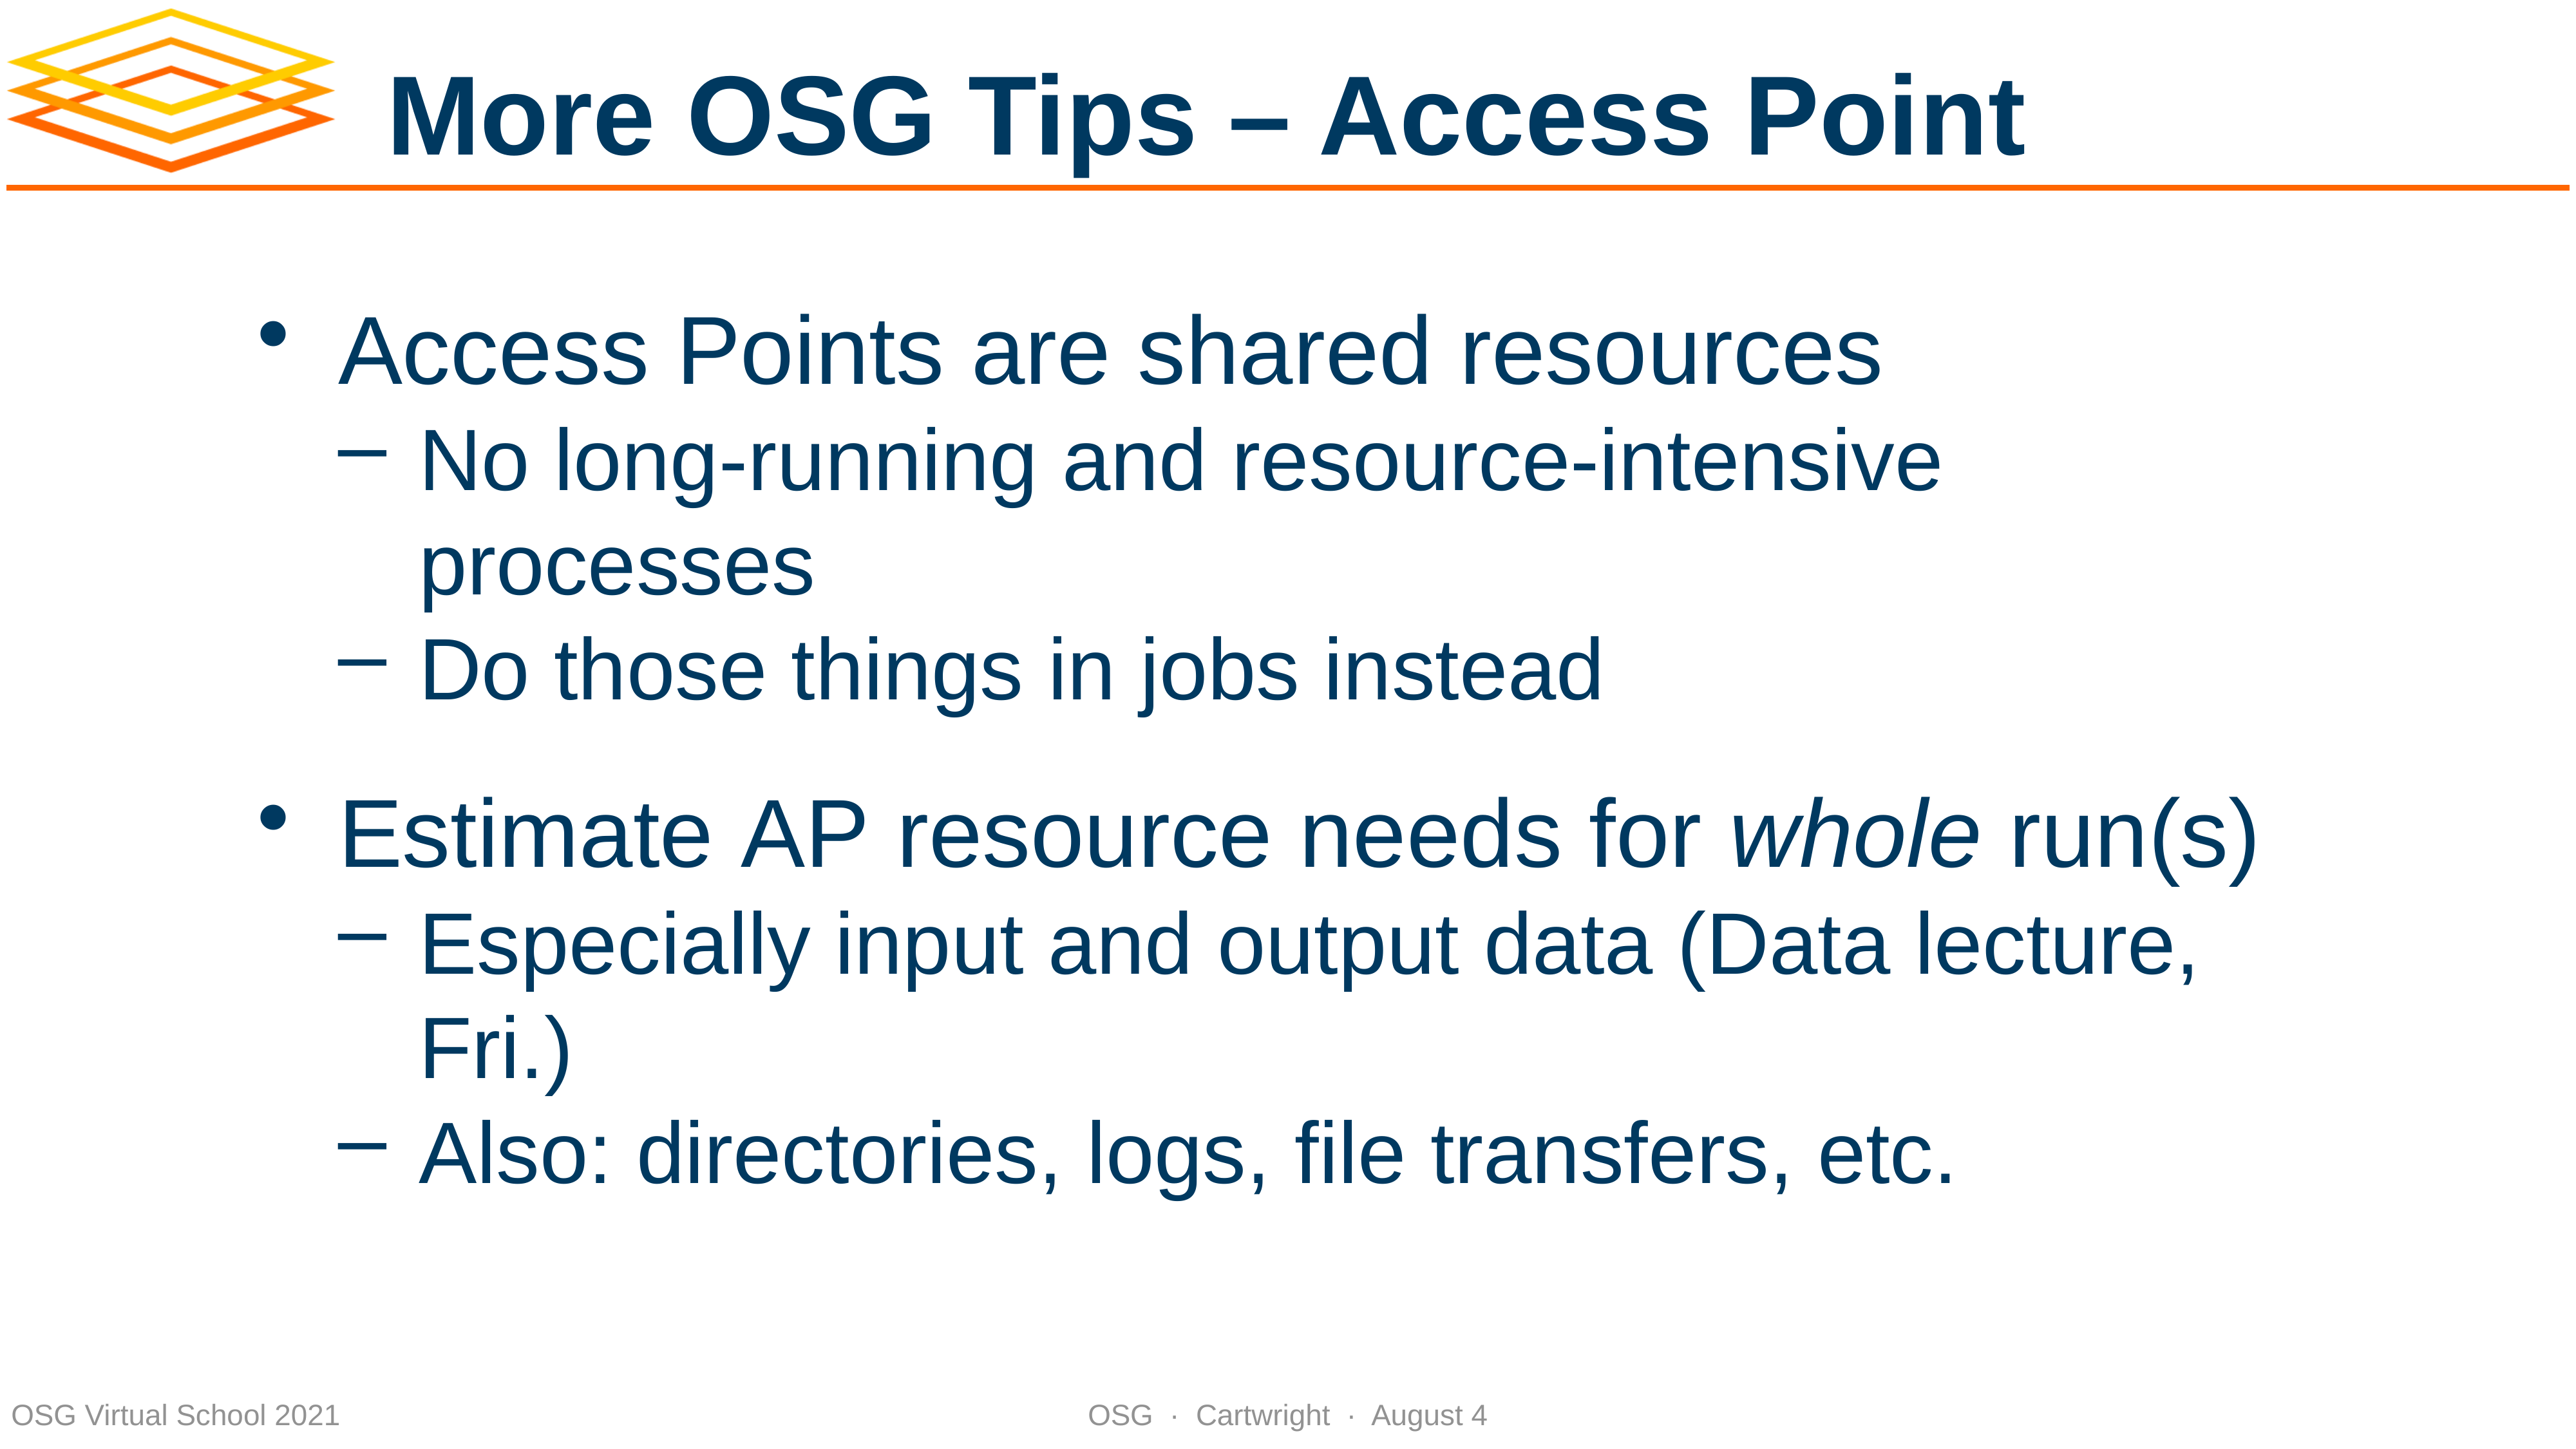

# More OSG Tips – Access Point
Access Points are shared resources
No long-running and resource-intensive processes
Do those things in jobs instead
Estimate AP resource needs for whole run(s)
Especially input and output data (Data lecture, Fri.)
Also: directories, logs, file transfers, etc.
34